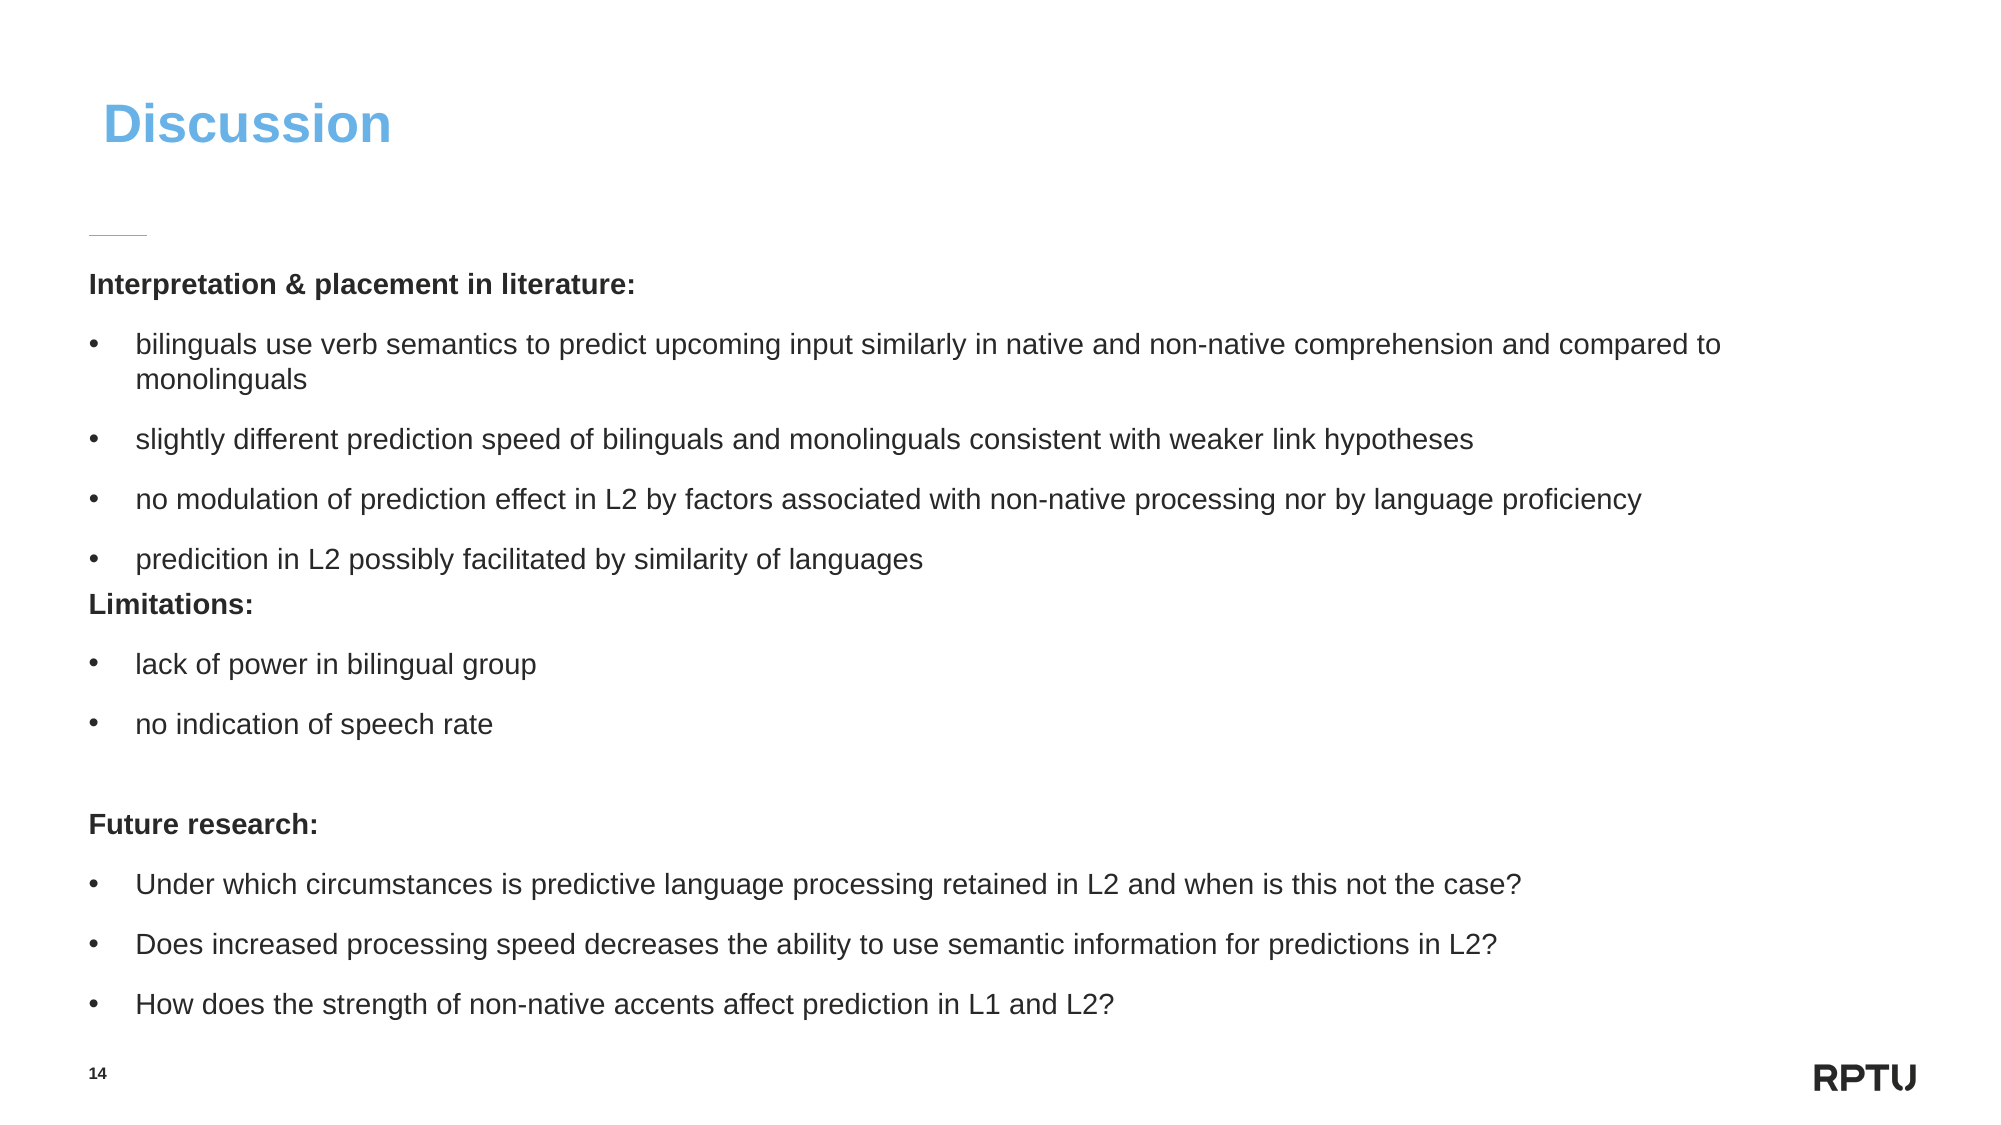

# Discussion
Interpretation & placement in literature:
bilinguals use verb semantics to predict upcoming input similarly in native and non-native comprehension and compared to monolinguals
slightly different prediction speed of bilinguals and monolinguals consistent with weaker link hypotheses
no modulation of prediction effect in L2 by factors associated with non-native processing nor by language proficiency
predicition in L2 possibly facilitated by similarity of languages

Limitations:
lack of power in bilingual group
no indication of speech rate

Future research:
Under which circumstances is predictive language processing retained in L2 and when is this not the case?
Does increased processing speed decreases the ability to use semantic information for predictions in L2?
How does the strength of non-native accents affect prediction in L1 and L2?

14